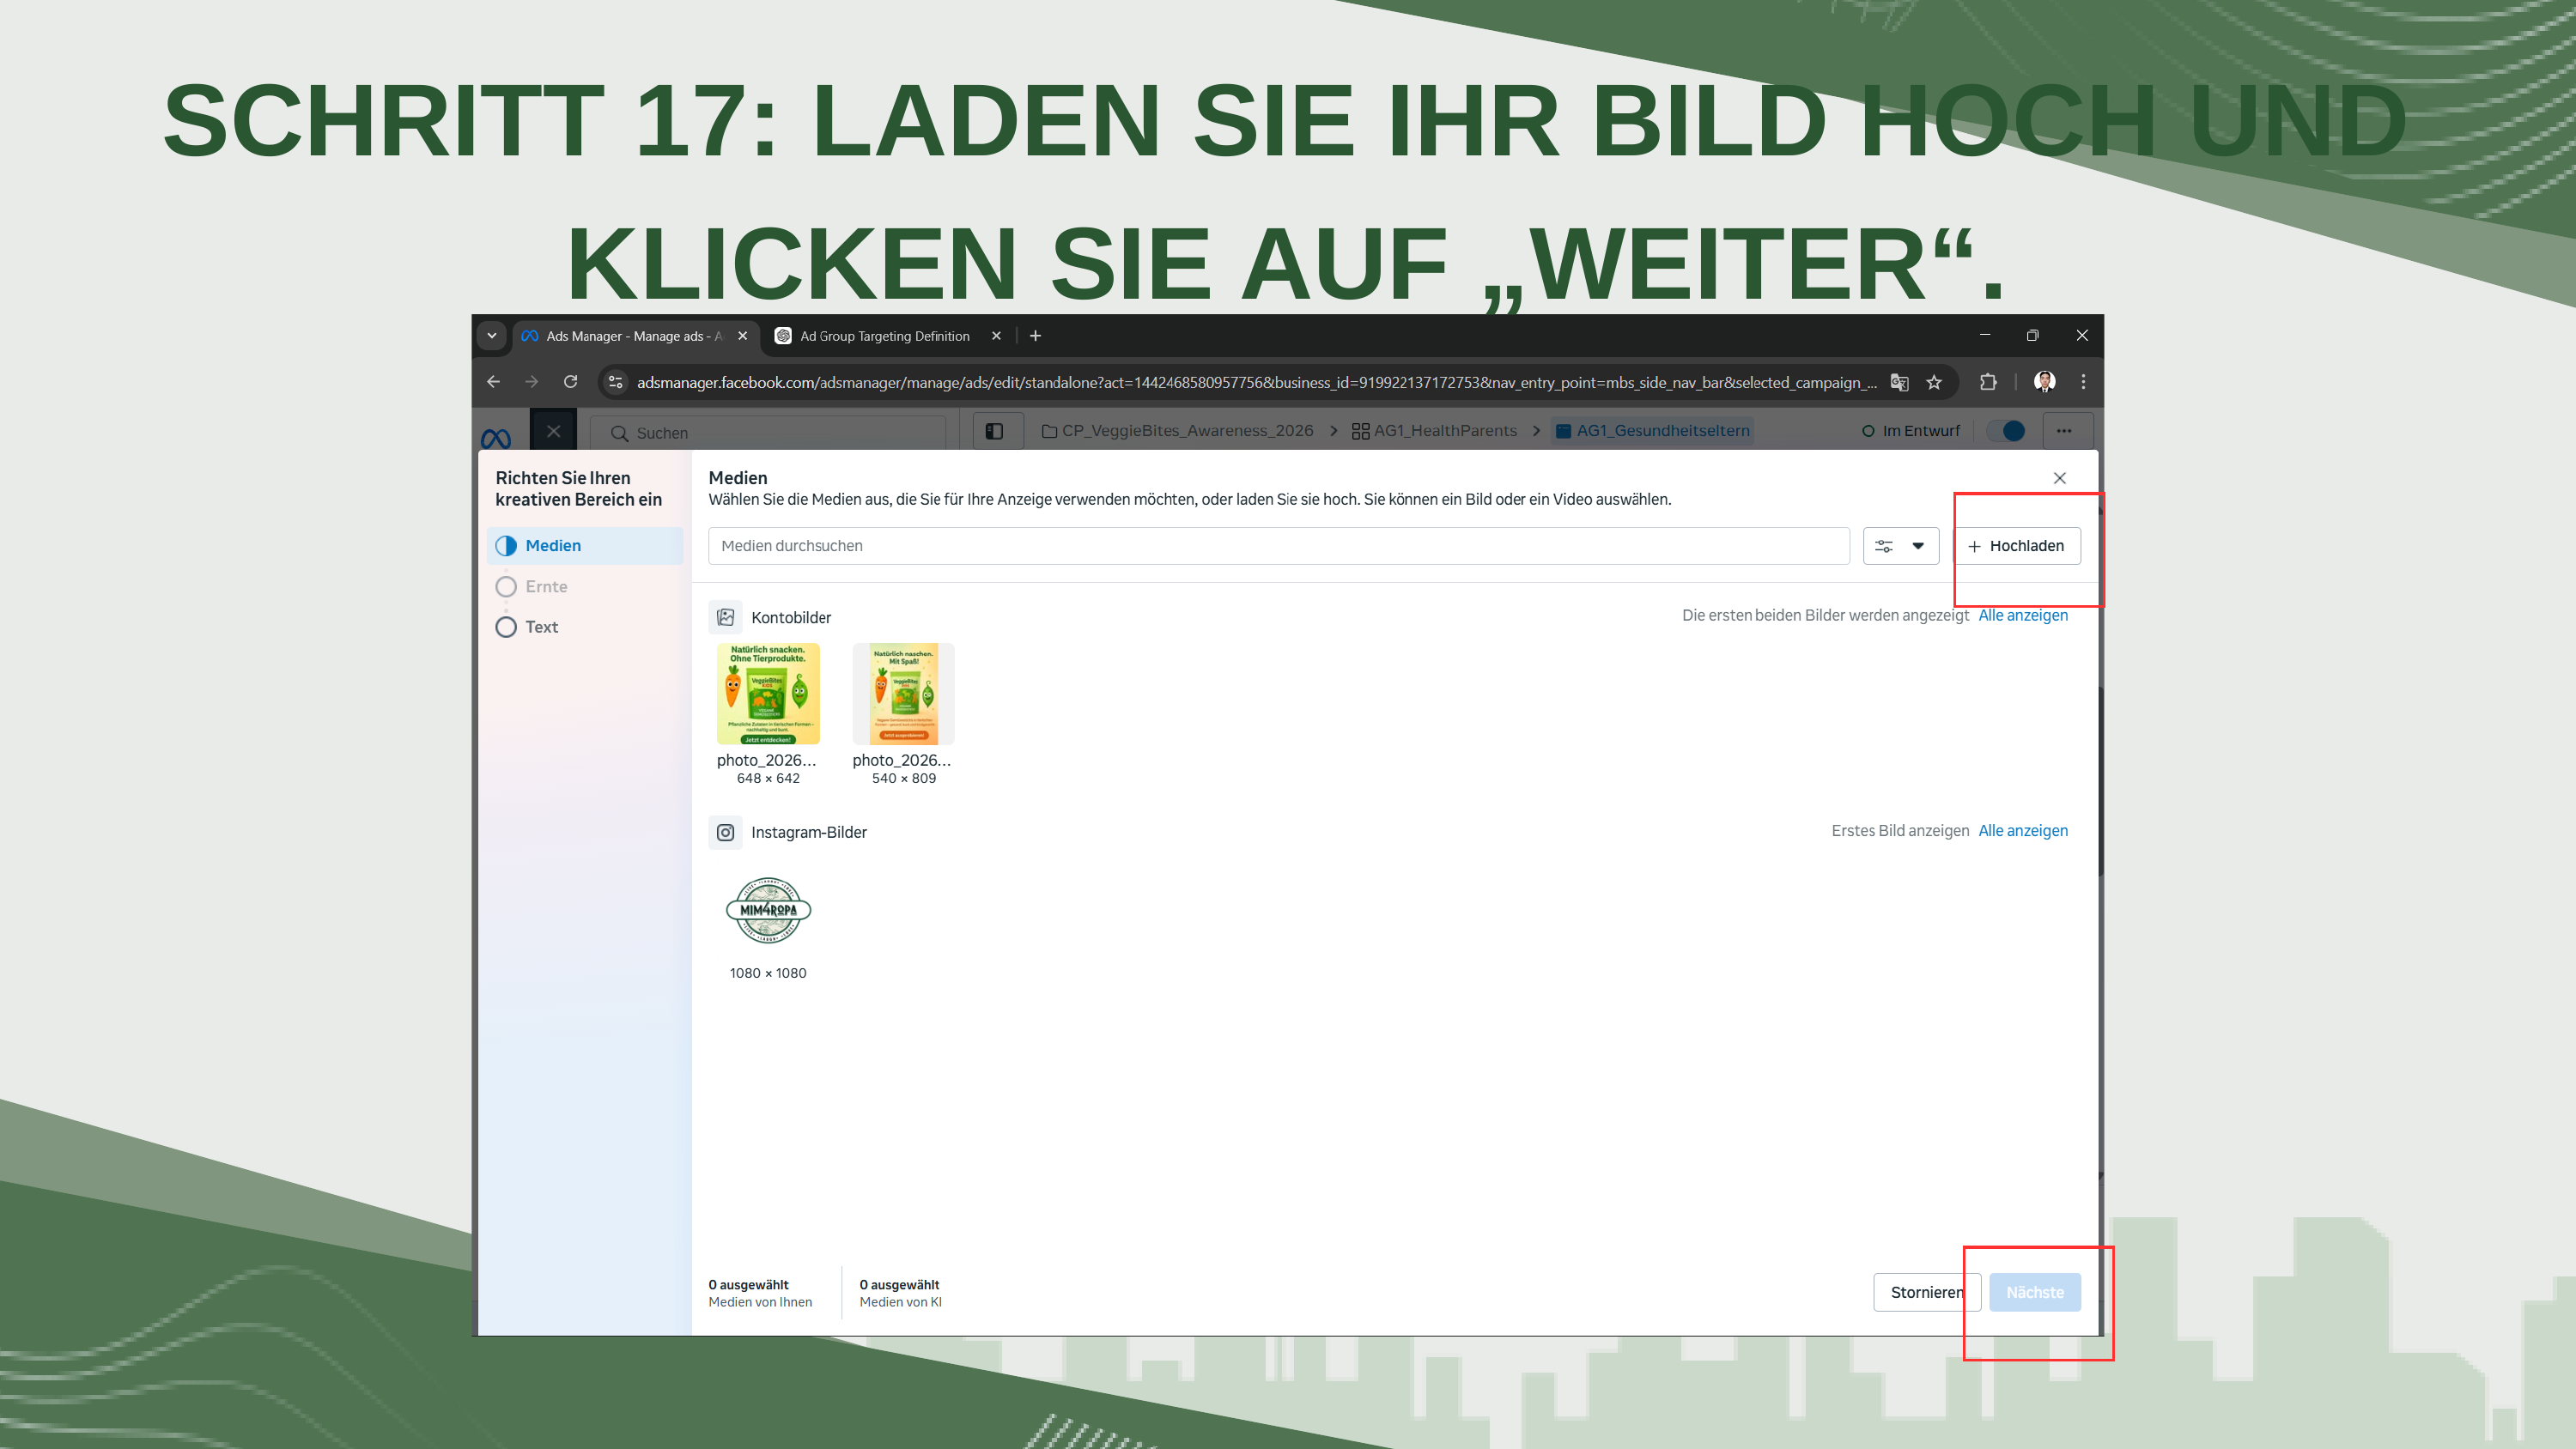

SCHRITT 17: LADEN SIE IHR BILD HOCH UND KLICKEN SIE AUF „WEITER“.